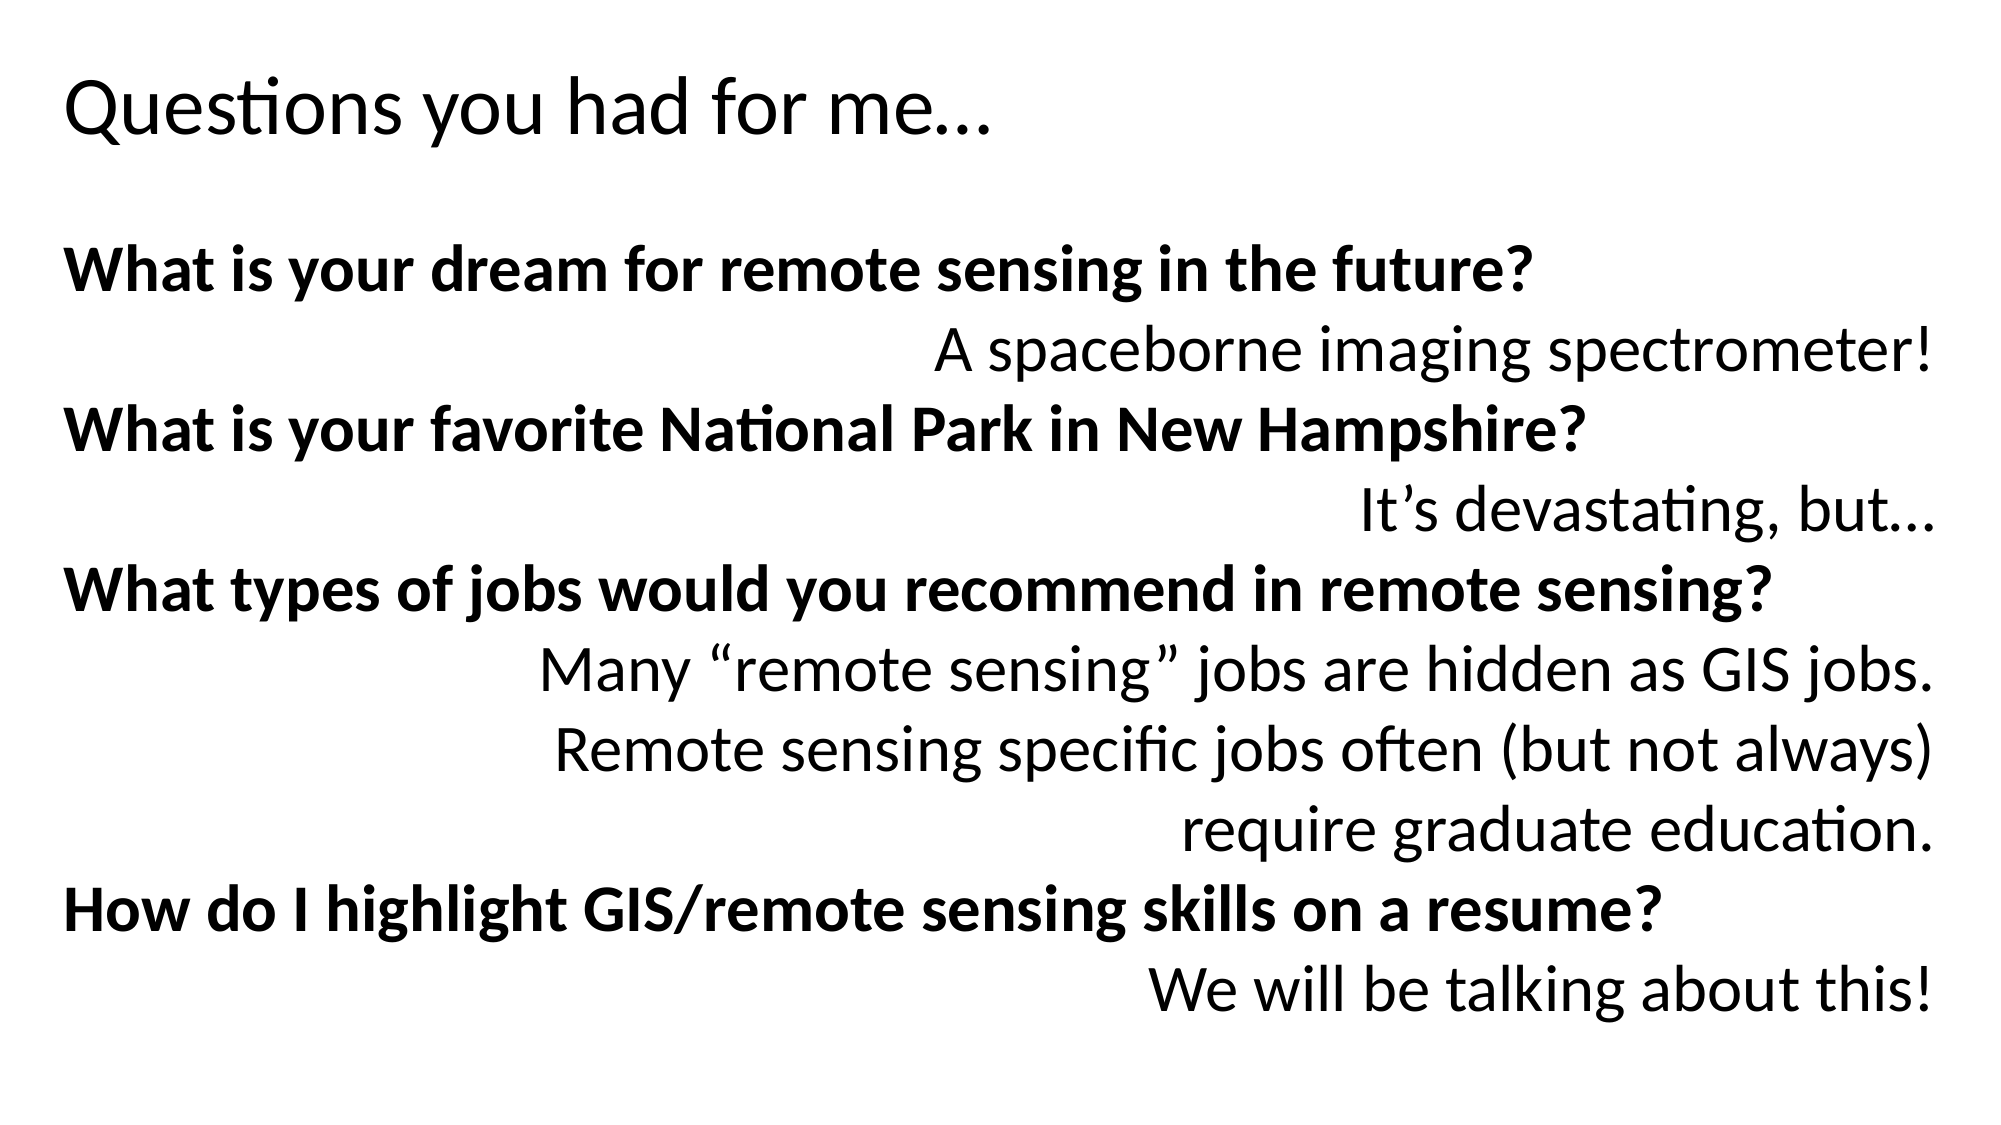

Questions you had for me…
What is your dream for remote sensing in the future?
A spaceborne imaging spectrometer!
What is your favorite National Park in New Hampshire?
It’s devastating, but…
What types of jobs would you recommend in remote sensing?
Many “remote sensing” jobs are hidden as GIS jobs.
Remote sensing specific jobs often (but not always)
require graduate education.
How do I highlight GIS/remote sensing skills on a resume?
We will be talking about this!